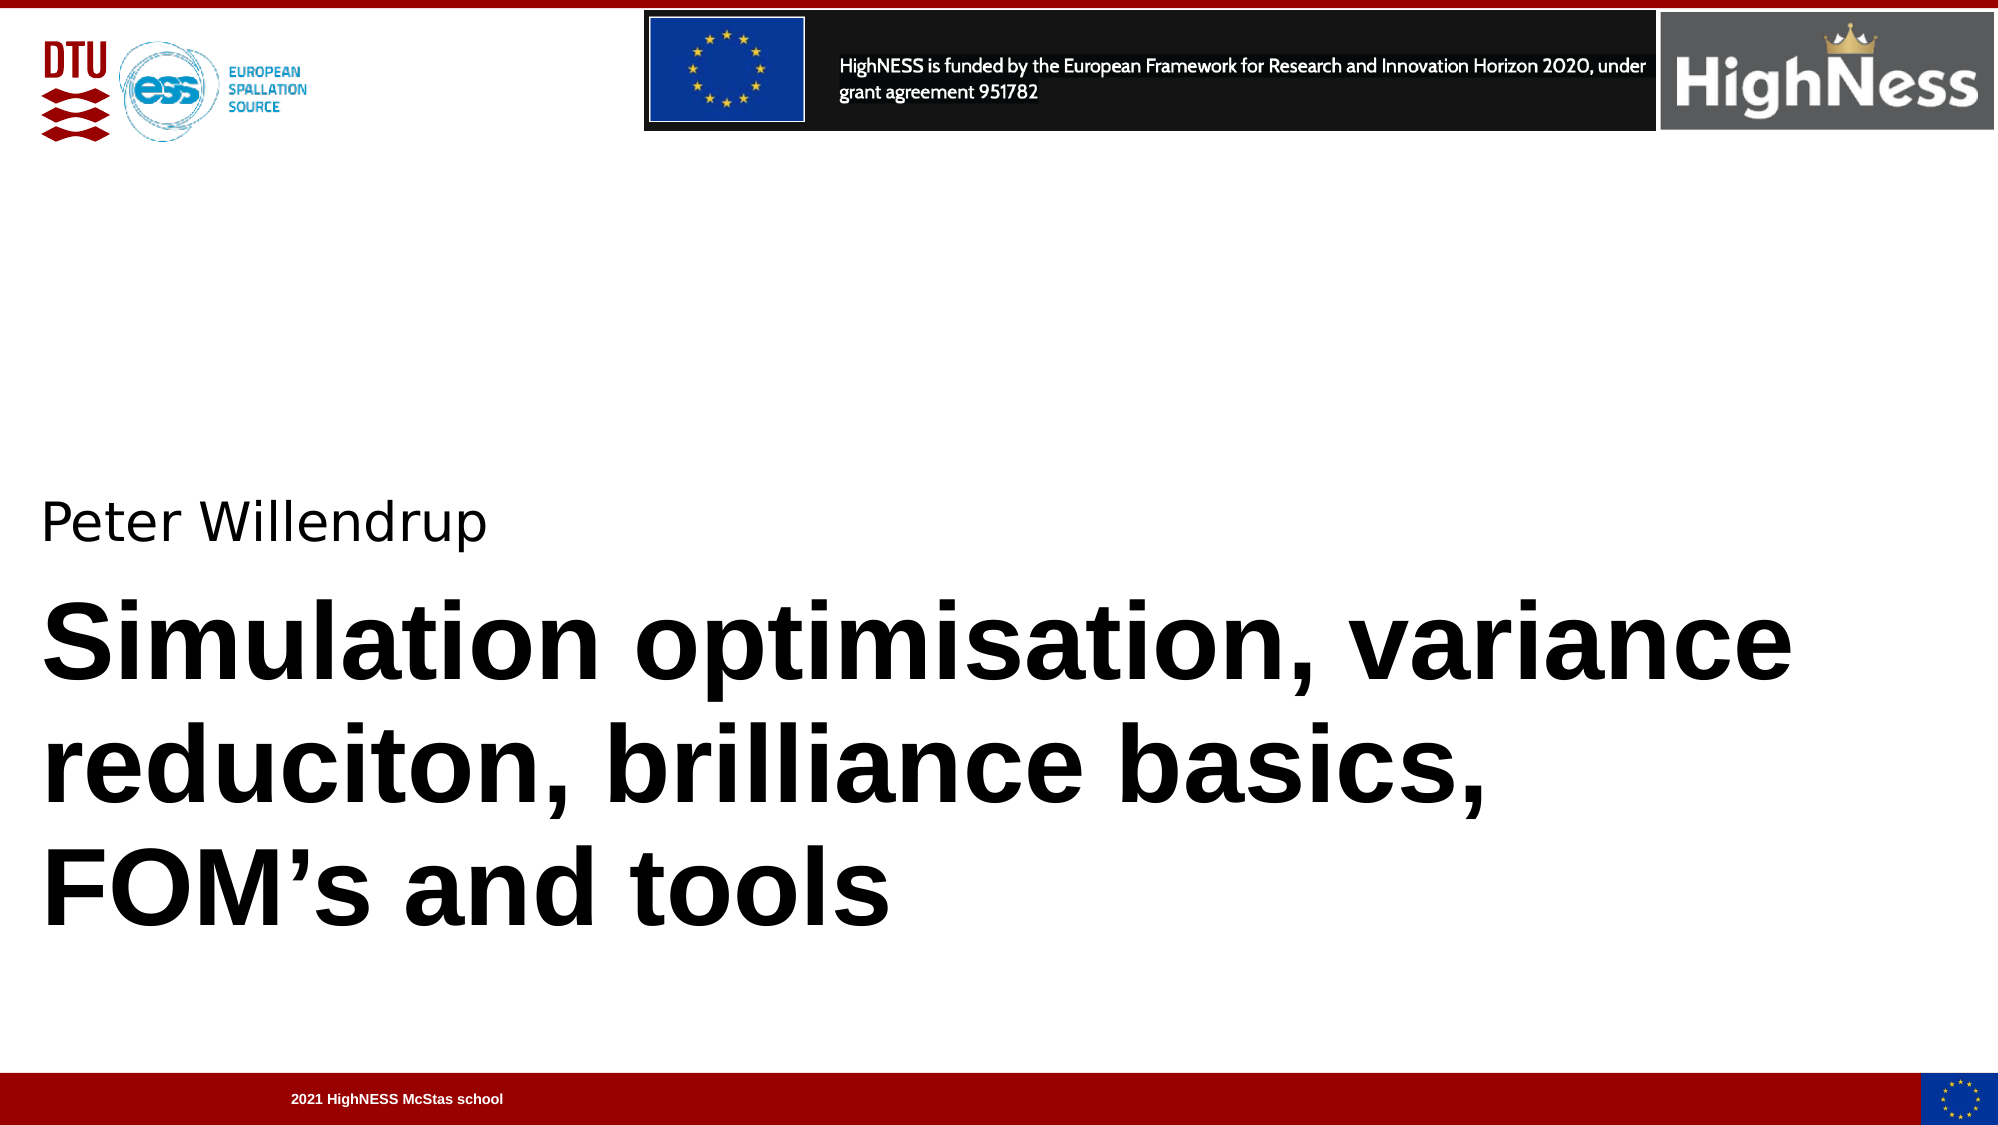

Peter Willendrup
# Simulation optimisation, variance reduciton, brilliance basics, FOM’s and tools
1